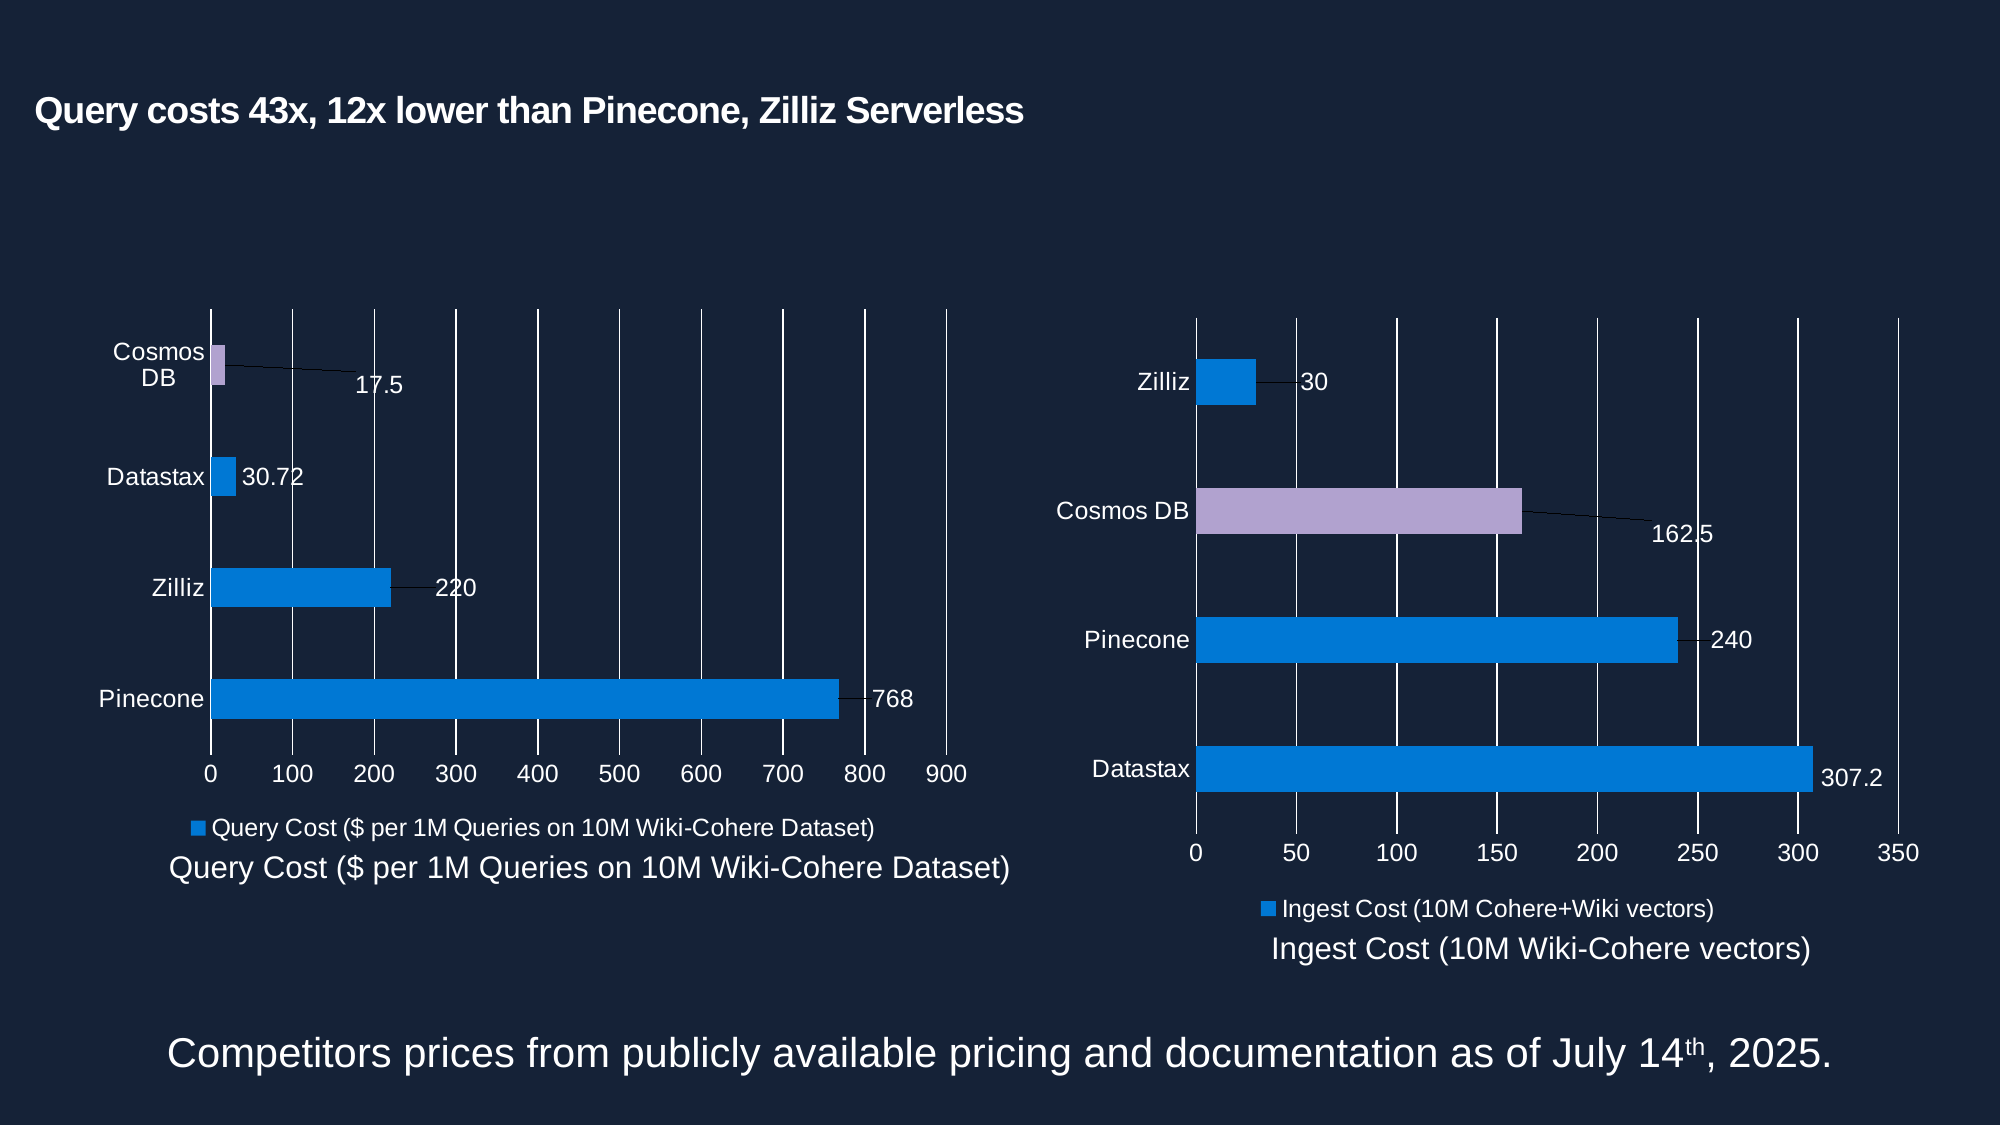

# Query costs 43x, 12x lower than Pinecone, Zilliz Serverless

### Chart

| Category | Query Cost ($ per 1M Queries on 10M Wiki-Cohere Dataset) |
|---|---|
| Pinecone | 768.0 |
| Zilliz | 220.0 |
| Datastax | 30.72 |
| Cosmos DB | 17.5 |

### Chart

| Category | Ingest Cost (10M Cohere+Wiki vectors) |
|---|---|
| Datastax | 307.2 |
| Pinecone | 240.0 |
| Cosmos DB | 162.5 |
| Zilliz | 30.0 |
Query Cost ($ per 1M Queries on 10M Wiki-Cohere Dataset)
Ingest Cost (10M Wiki-Cohere vectors)

Competitors prices from publicly available pricing and documentation as of July 14th, 2025.